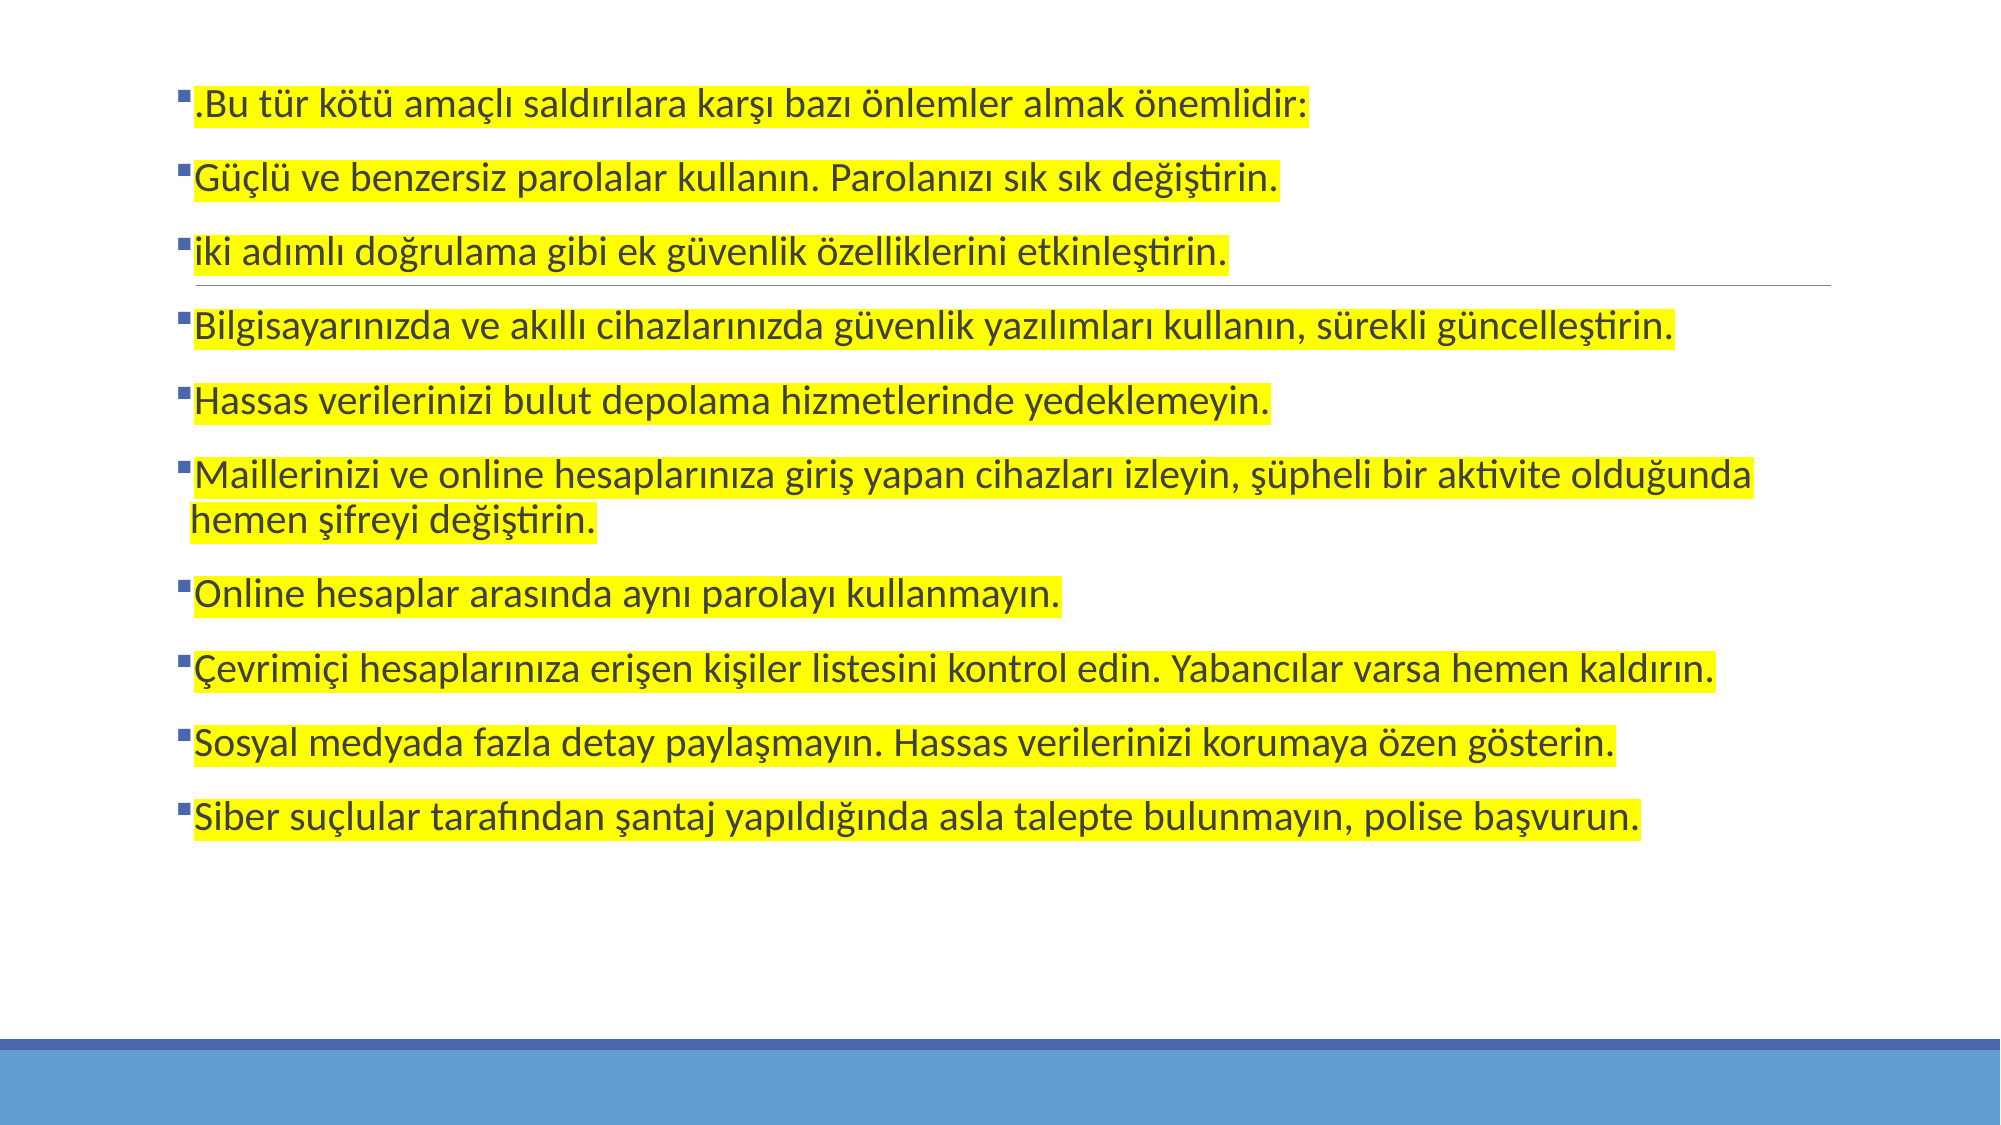

.Bu tür kötü amaçlı saldırılara karşı bazı önlemler almak önemlidir:
Güçlü ve benzersiz parolalar kullanın. Parolanızı sık sık değiştirin.
iki adımlı doğrulama gibi ek güvenlik özelliklerini etkinleştirin.
Bilgisayarınızda ve akıllı cihazlarınızda güvenlik yazılımları kullanın, sürekli güncelleştirin.
Hassas verilerinizi bulut depolama hizmetlerinde yedeklemeyin.
Maillerinizi ve online hesaplarınıza giriş yapan cihazları izleyin, şüpheli bir aktivite olduğunda hemen şifreyi değiştirin.
Online hesaplar arasında aynı parolayı kullanmayın.
Çevrimiçi hesaplarınıza erişen kişiler listesini kontrol edin. Yabancılar varsa hemen kaldırın.
Sosyal medyada fazla detay paylaşmayın. Hassas verilerinizi korumaya özen gösterin.
Siber suçlular tarafından şantaj yapıldığında asla talepte bulunmayın, polise başvurun.